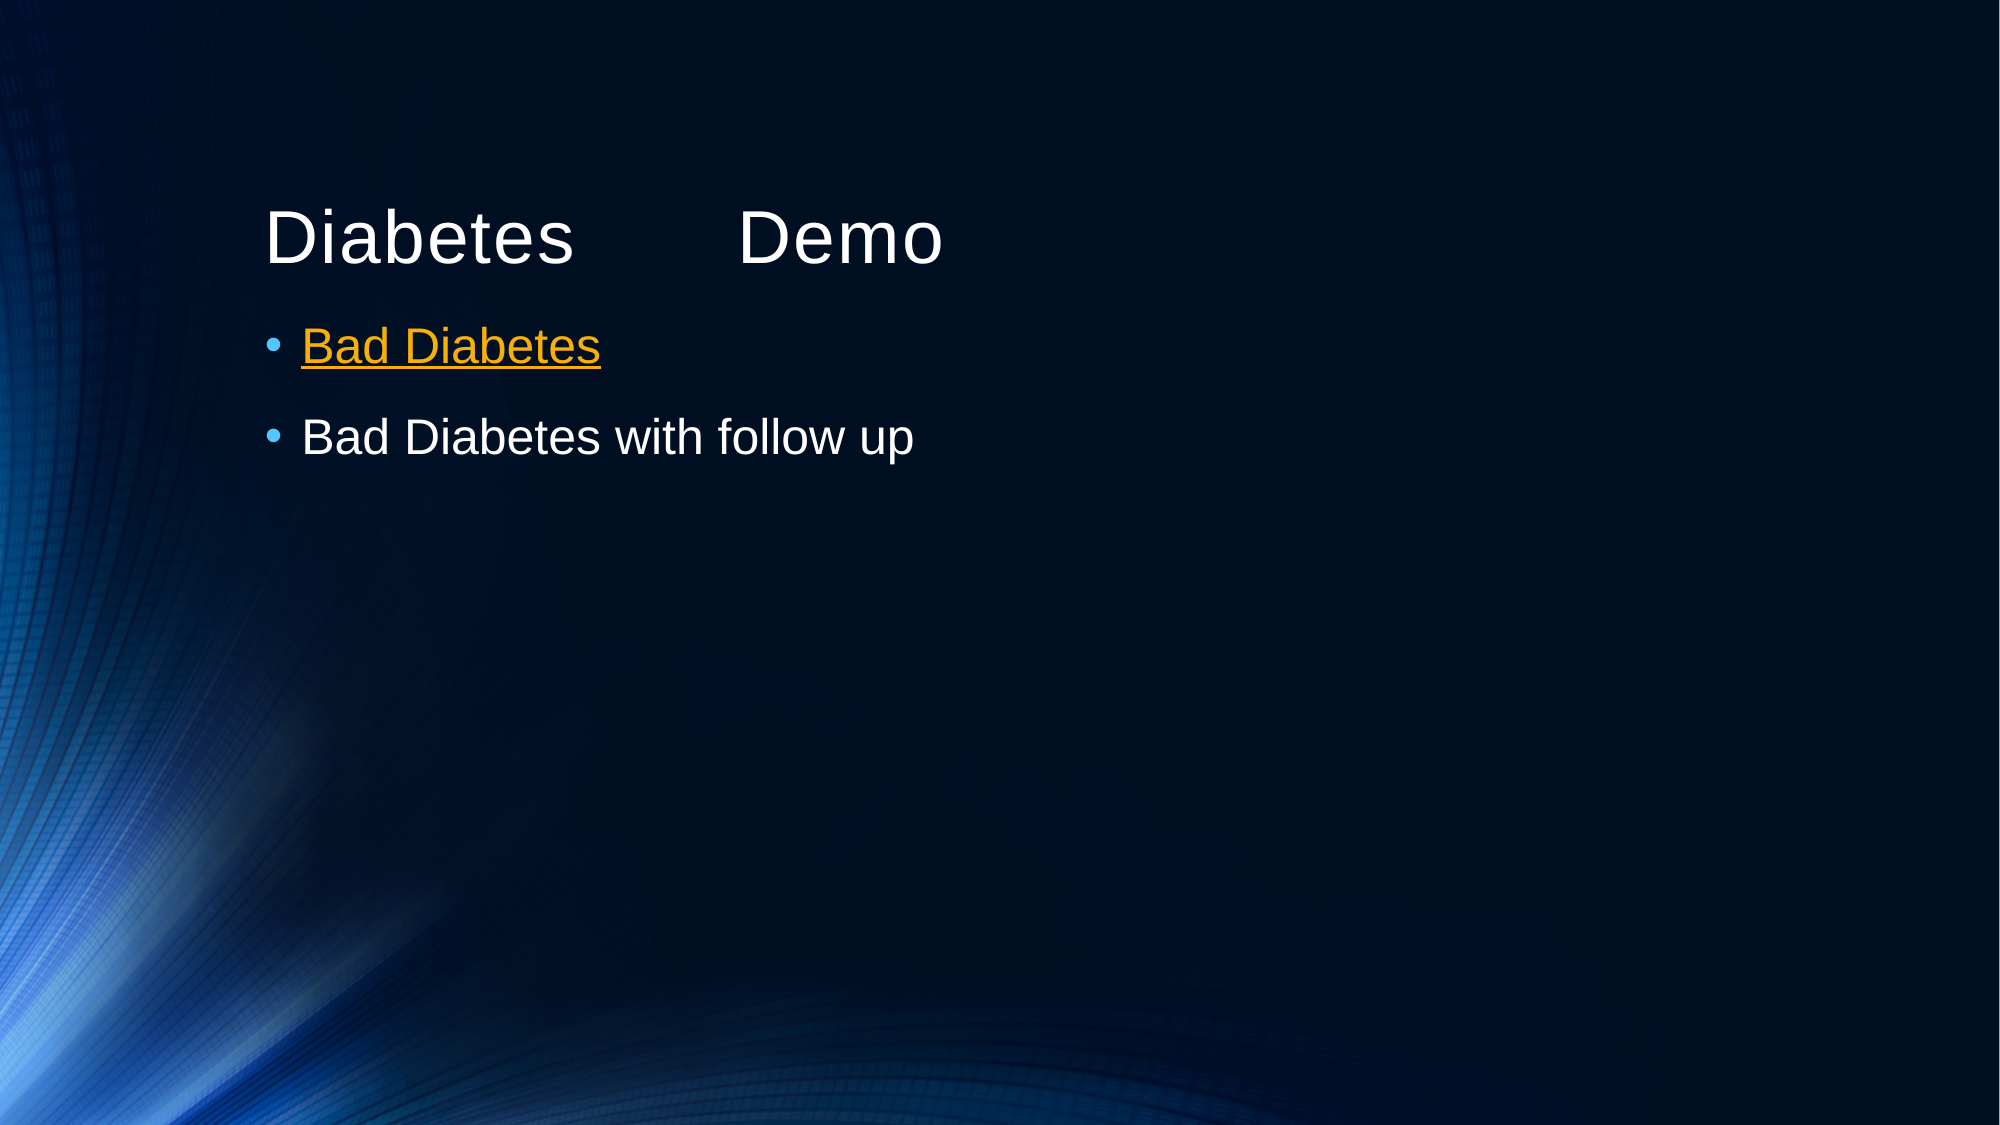

# Diabetes	 Demo
Bad Diabetes
Bad Diabetes with follow up